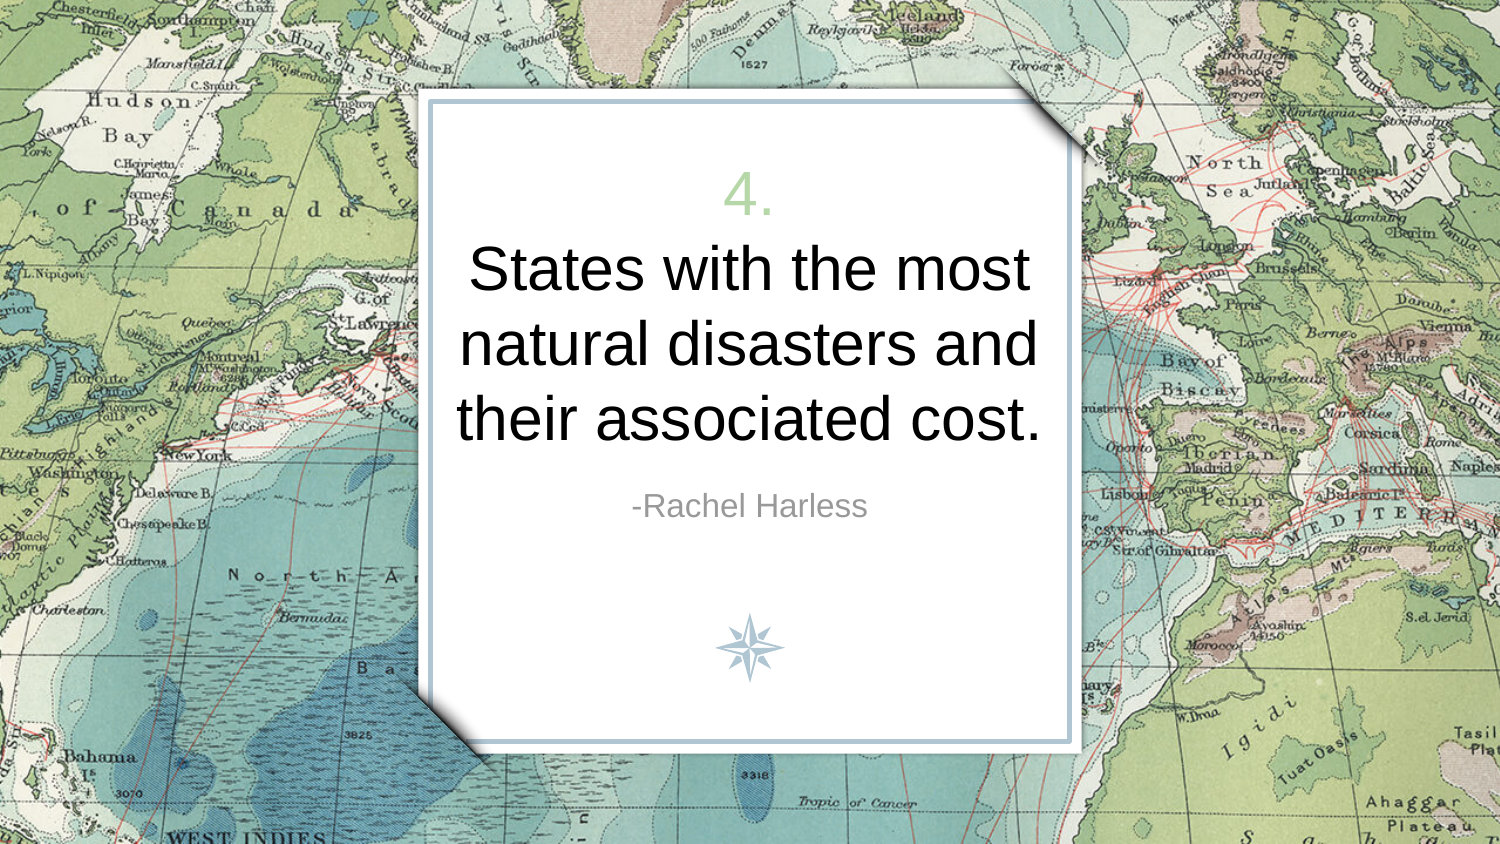

# 4.
States with the most natural disasters and their associated cost.
-Rachel Harless